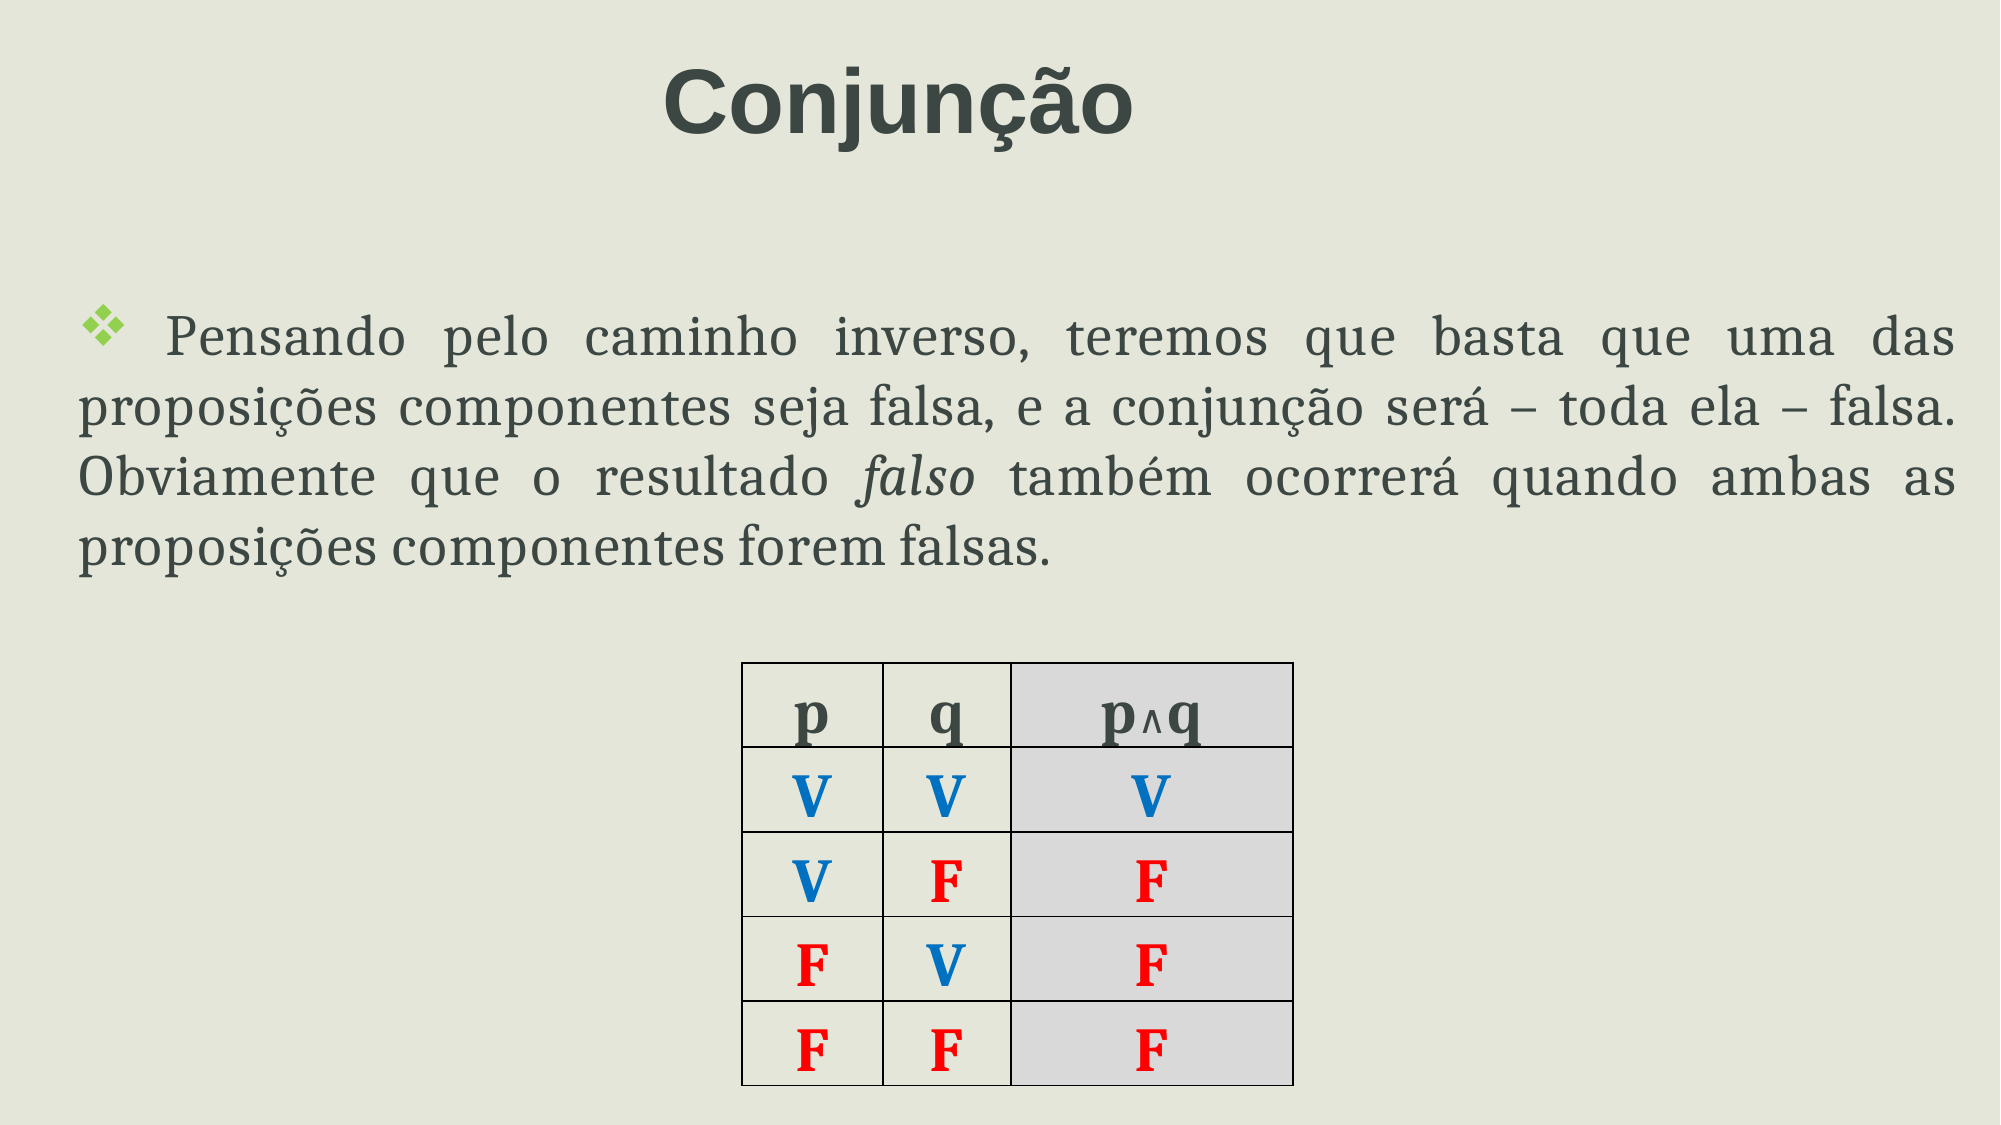

Conjunção
 Pensando pelo caminho inverso, teremos que basta que uma das proposições componentes seja falsa, e a conjunção será – toda ela – falsa. Obviamente que o resultado falso também ocorrerá quando ambas as proposições componentes forem falsas.

| p | q | p∧q |
| --- | --- | --- |
| V | V | V |
| V | F | F |
| F | V | F |
| F | F | F |